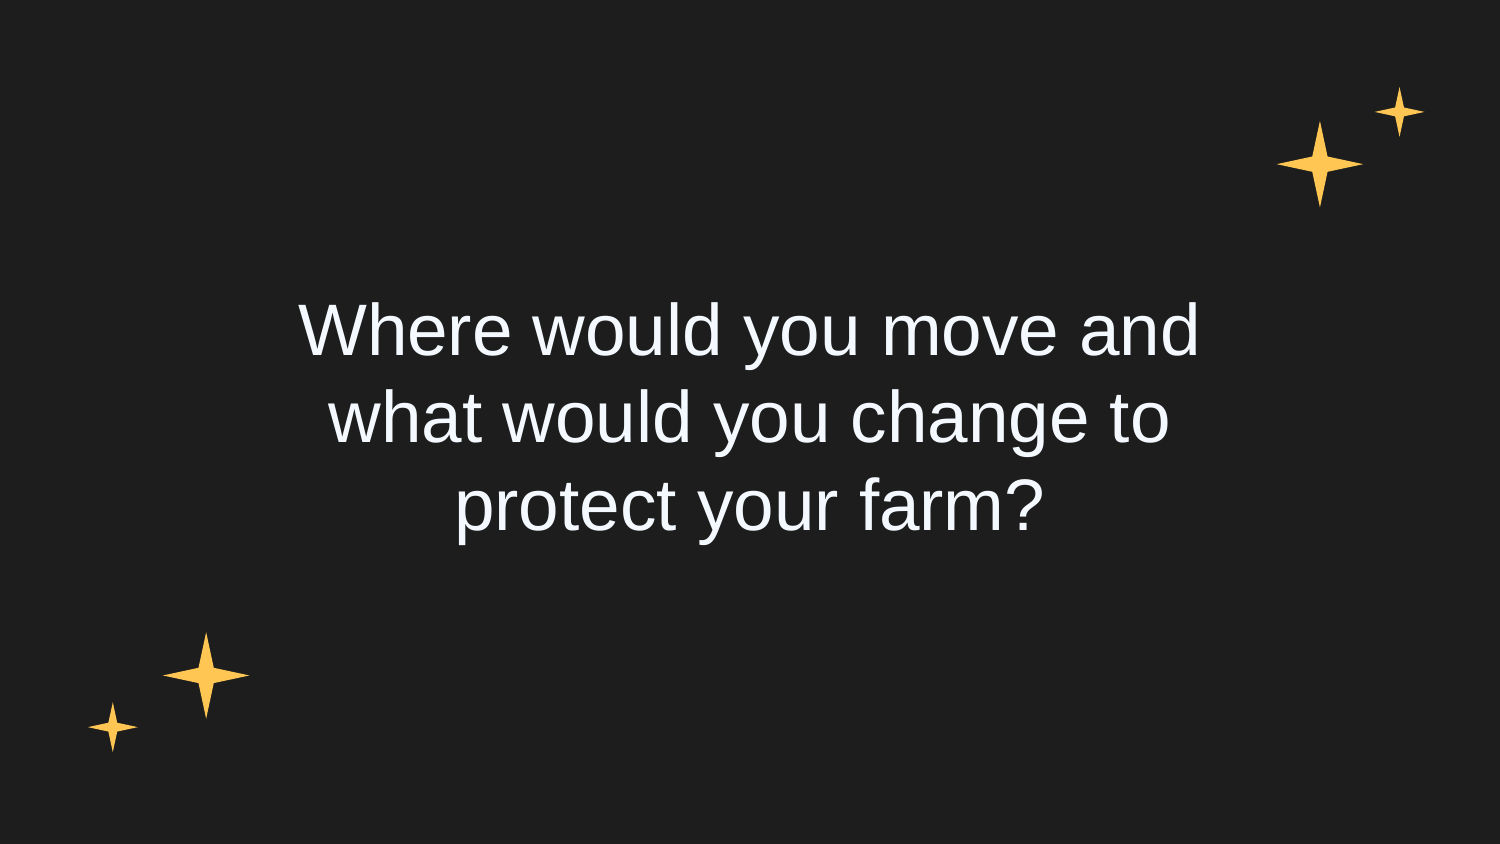

Where would you move and what would you change to protect your farm?